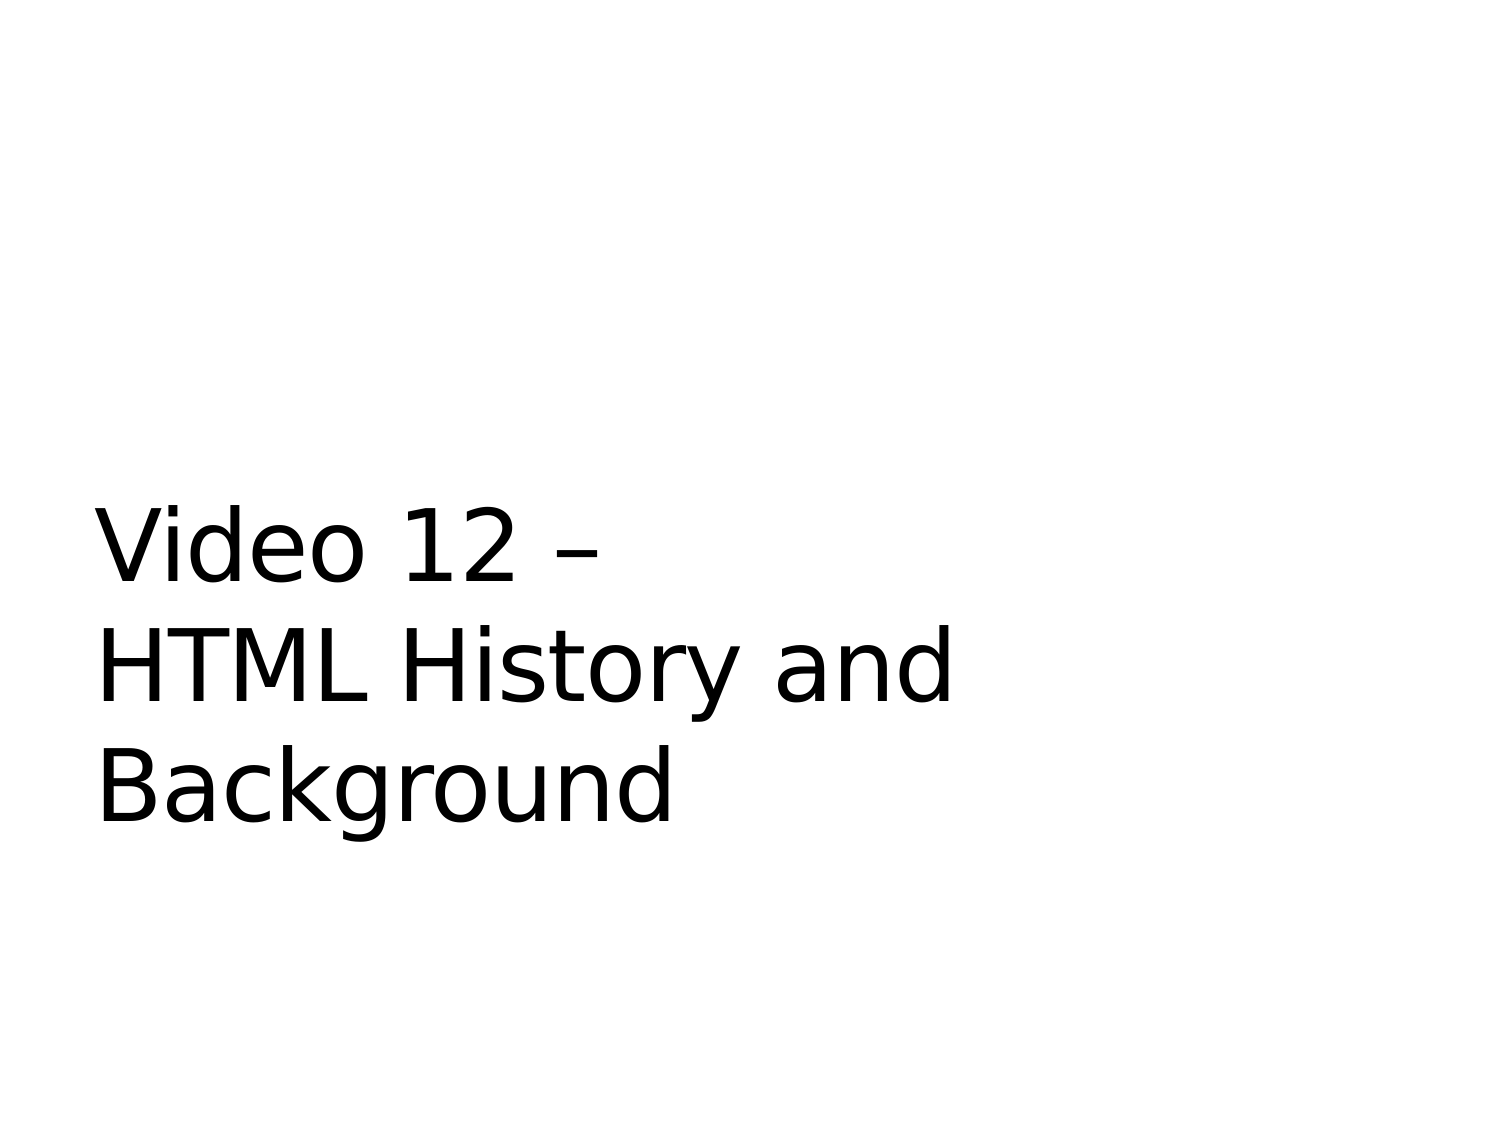

# Video 12 – HTML History and Background